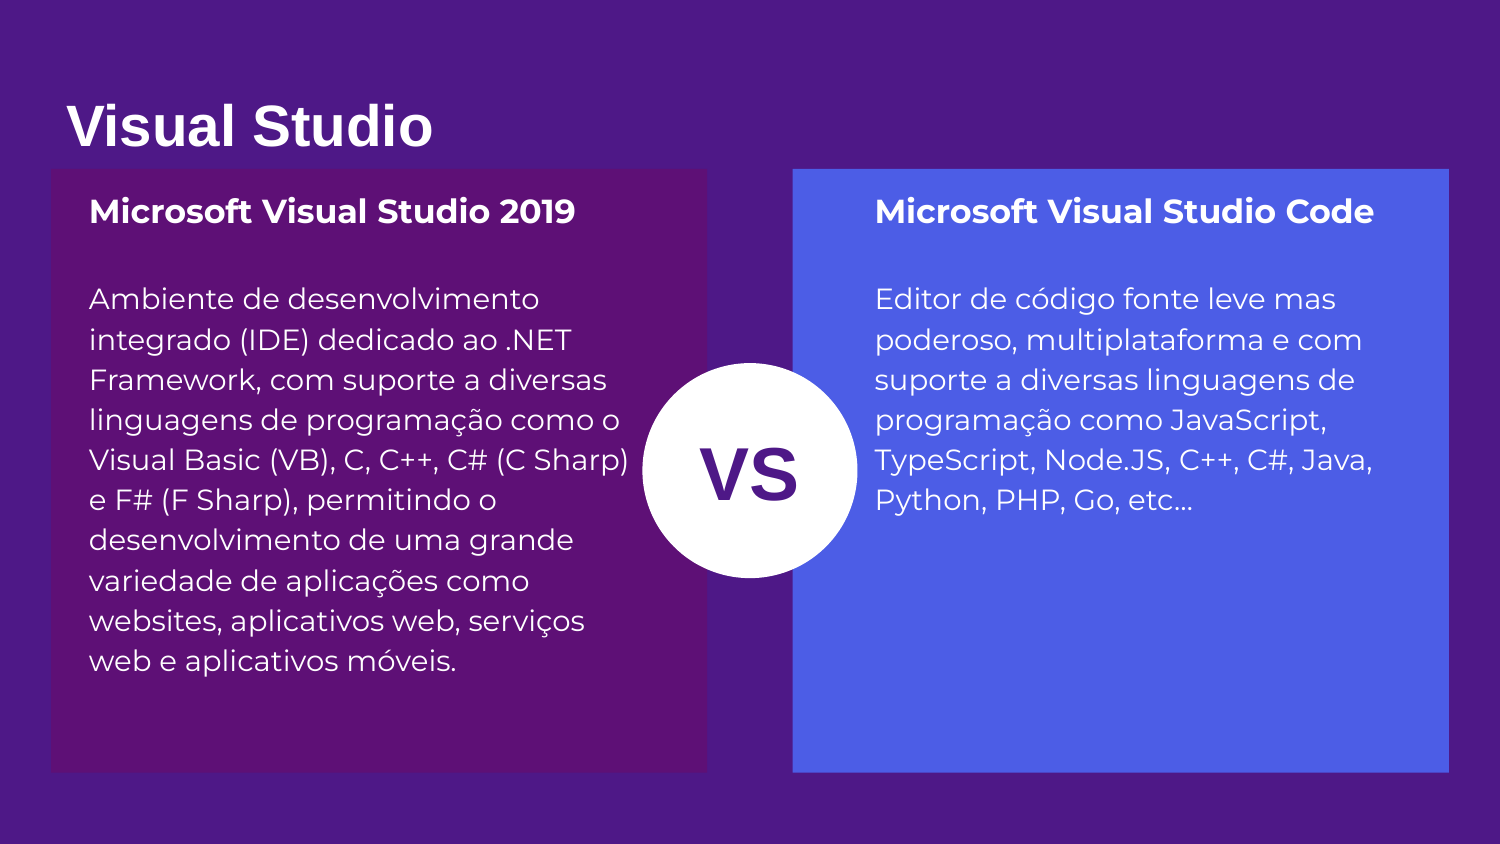

# Visual Studio
Microsoft Visual Studio 2019

Ambiente de desenvolvimento integrado (IDE) dedicado ao .NET Framework, com suporte a diversas linguagens de programação como o Visual Basic (VB), C, C++, C# (C Sharp) e F# (F Sharp), permitindo o desenvolvimento de uma grande variedade de aplicações como websites, aplicativos web, serviços web e aplicativos móveis.

Microsoft Visual Studio Code

Editor de código fonte leve mas poderoso, multiplataforma e com suporte a diversas linguagens de programação como JavaScript, TypeScript, Node.JS, C++, C#, Java, Python, PHP, Go, etc…

VS